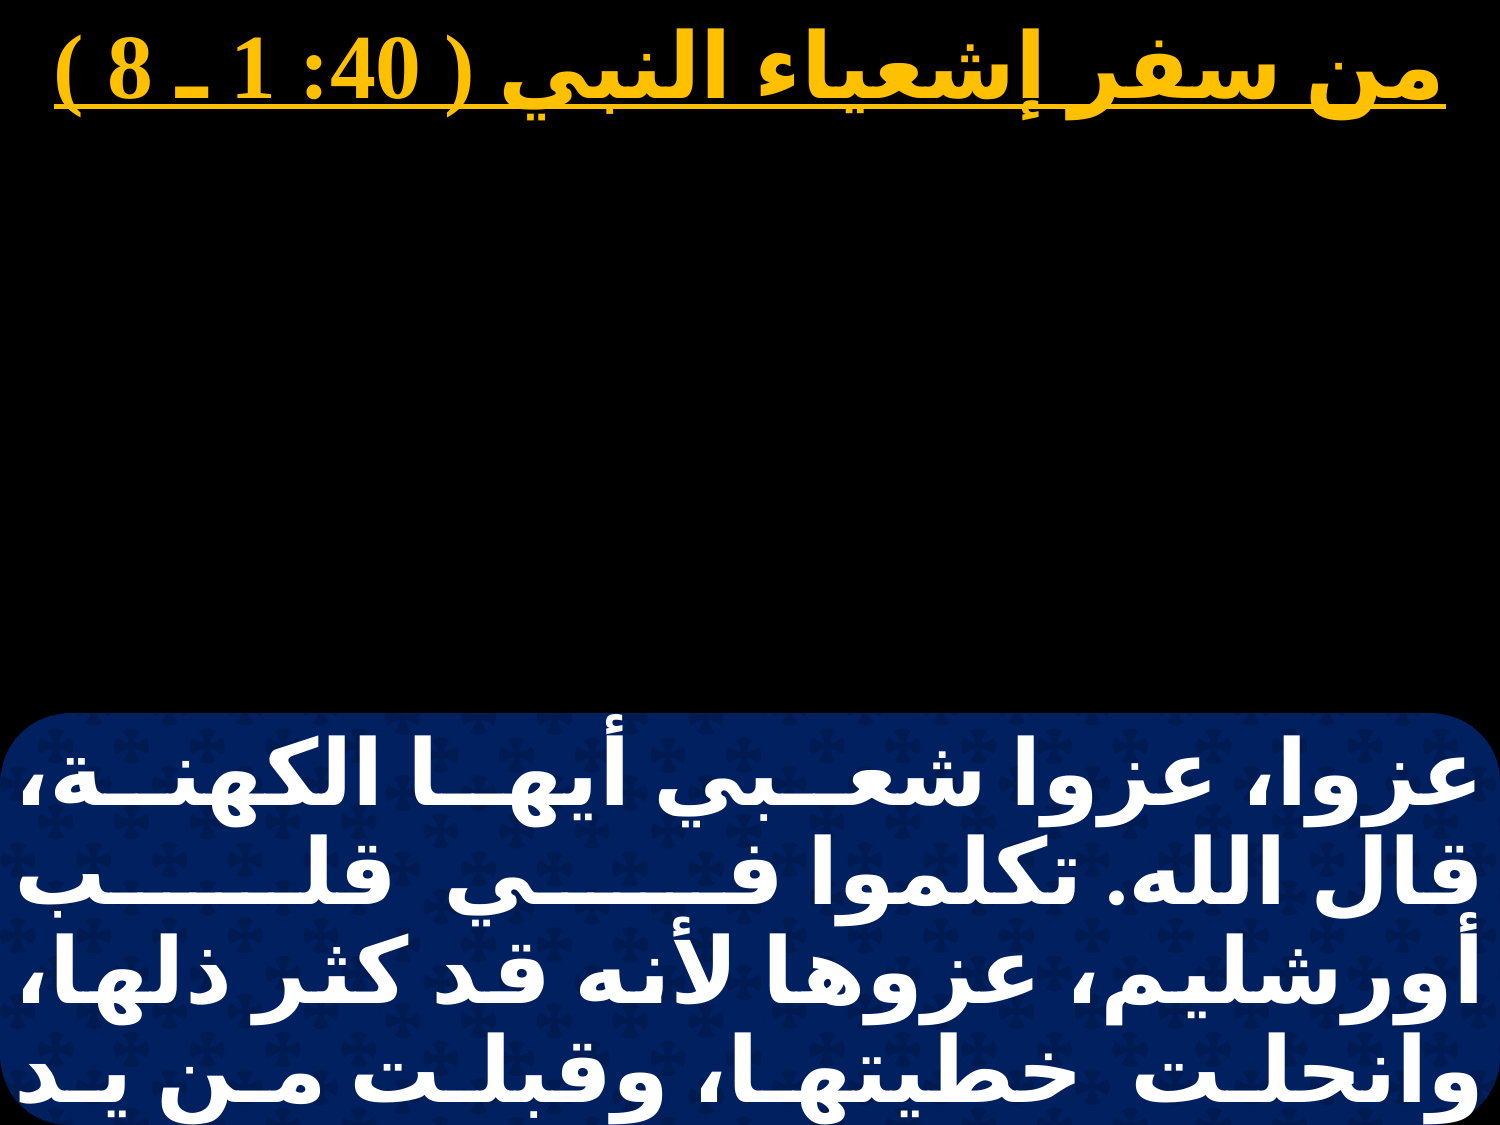

من سفر إشعياء النبي ( 40: 1 ـ 8 )
عزوا، عزوا شعبي أيها الكهنة، قال الله. تكلموا في  قلب أورشليم، عزوها لأنه قد كثر ذلها، وانحلت  خطيتها، وقبلت من يد الرب ضعفين عن خطاياها.  صوت الصارخ في البرية: " أعدوا طريق الرب.